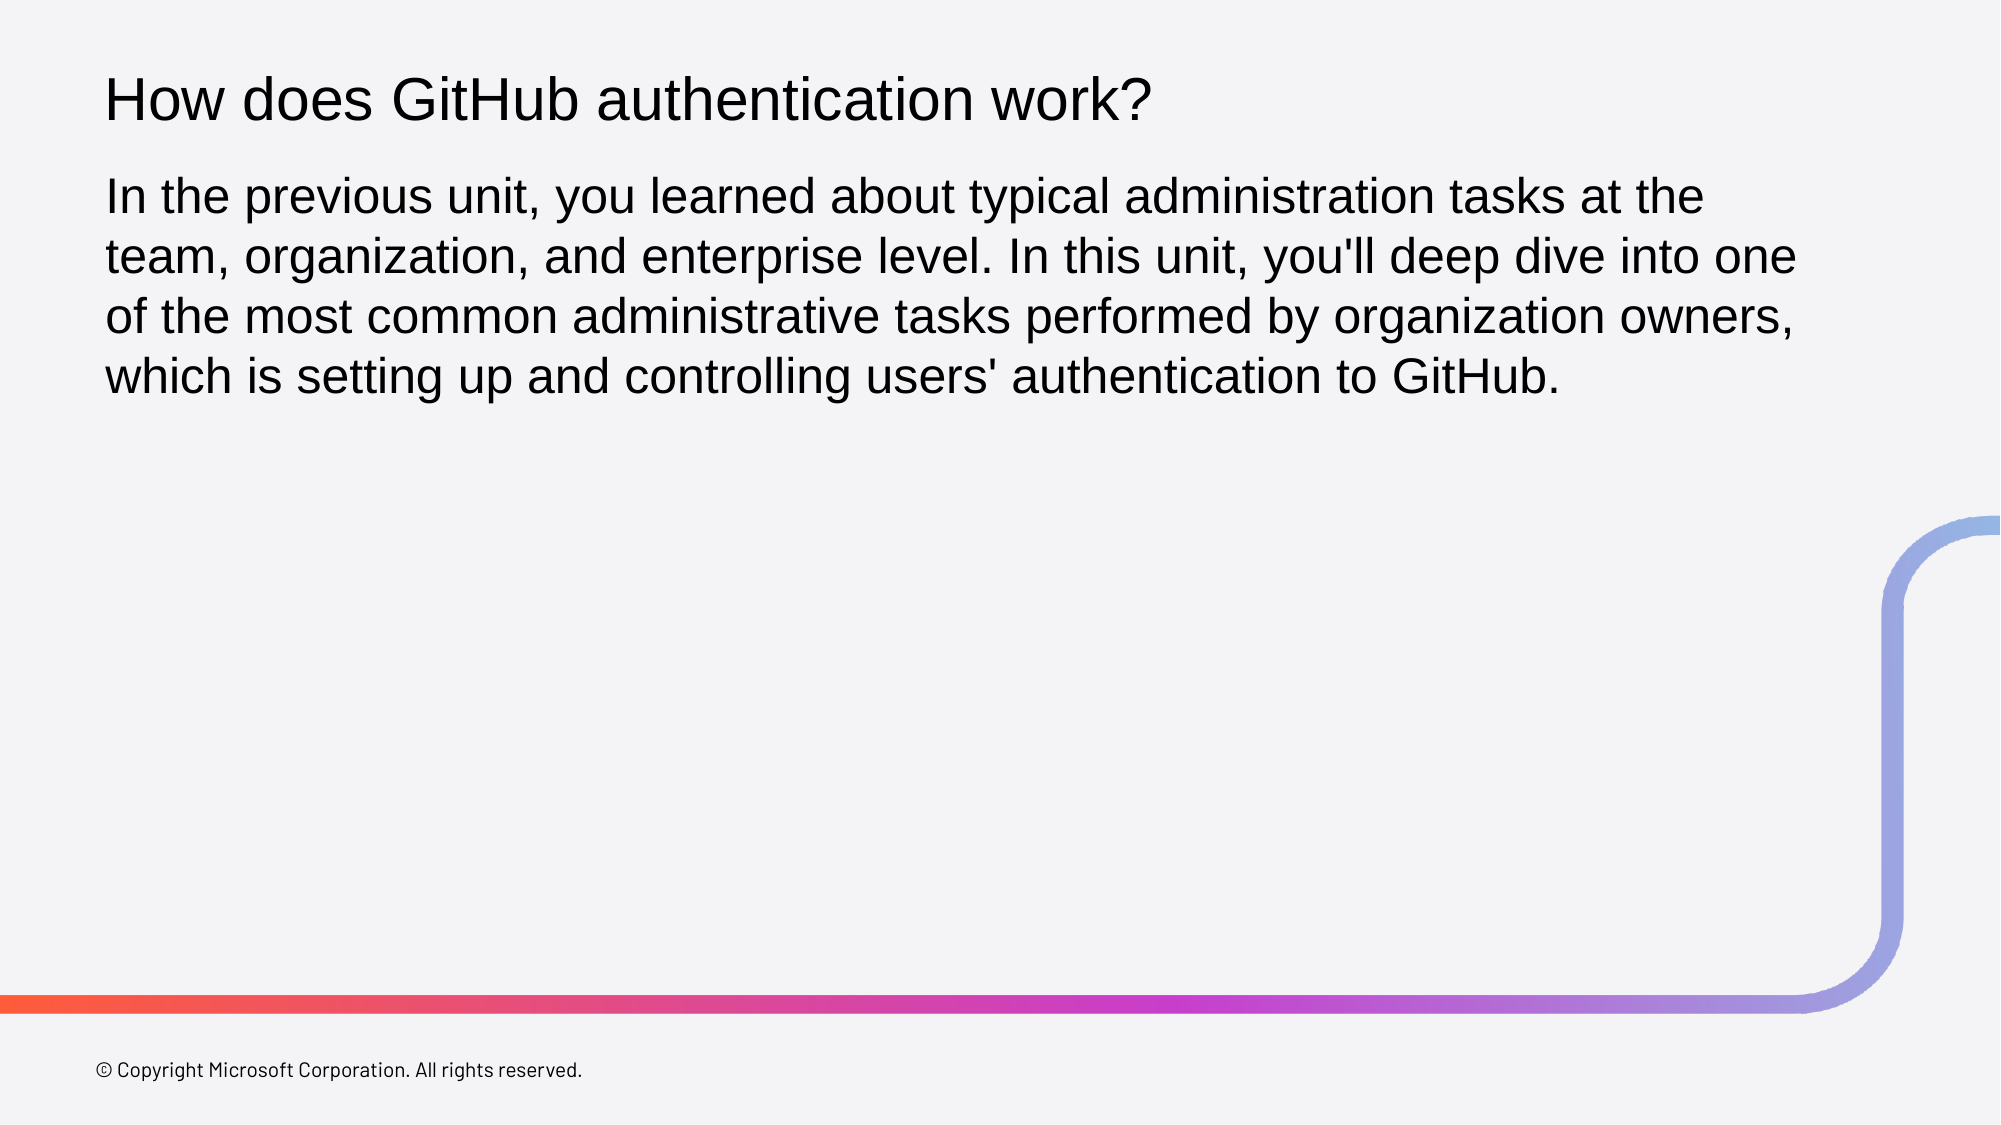

# How does GitHub authentication work?
In the previous unit, you learned about typical administration tasks at the team, organization, and enterprise level. In this unit, you'll deep dive into one of the most common administrative tasks performed by organization owners, which is setting up and controlling users' authentication to GitHub.
© Copyright Microsoft Corporation. All rights reserved.